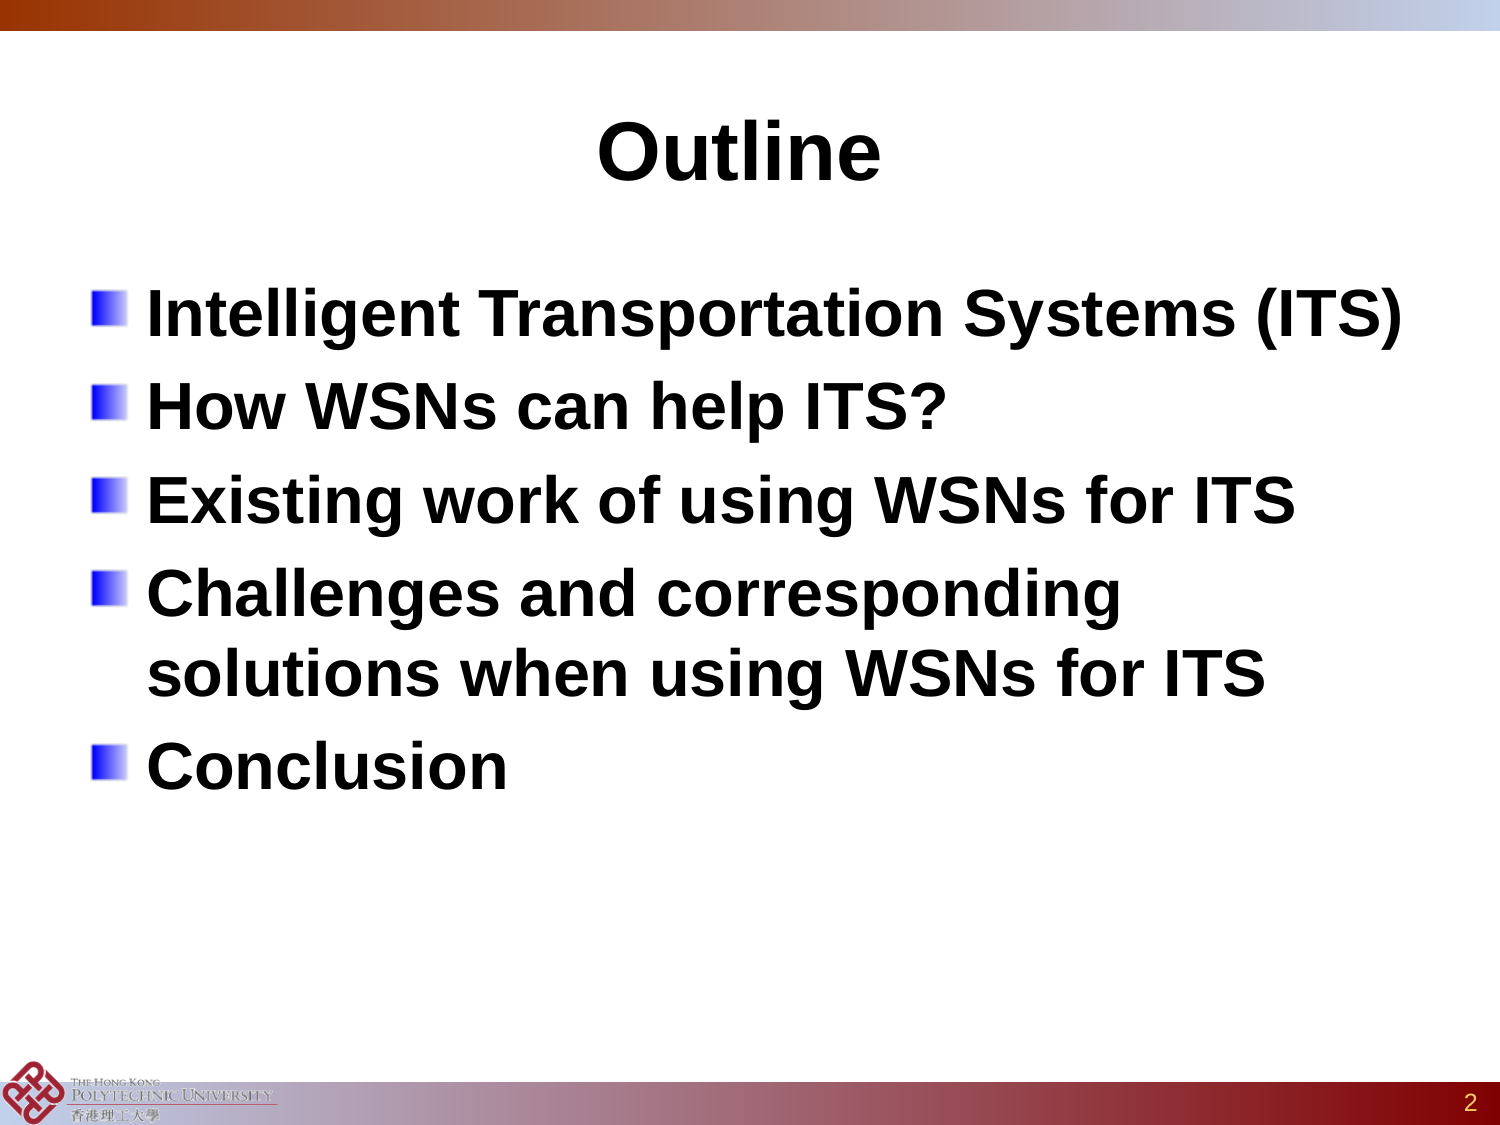

# Outline
Intelligent Transportation Systems (ITS)
How WSNs can help ITS?
Existing work of using WSNs for ITS
Challenges and corresponding solutions when using WSNs for ITS
Conclusion